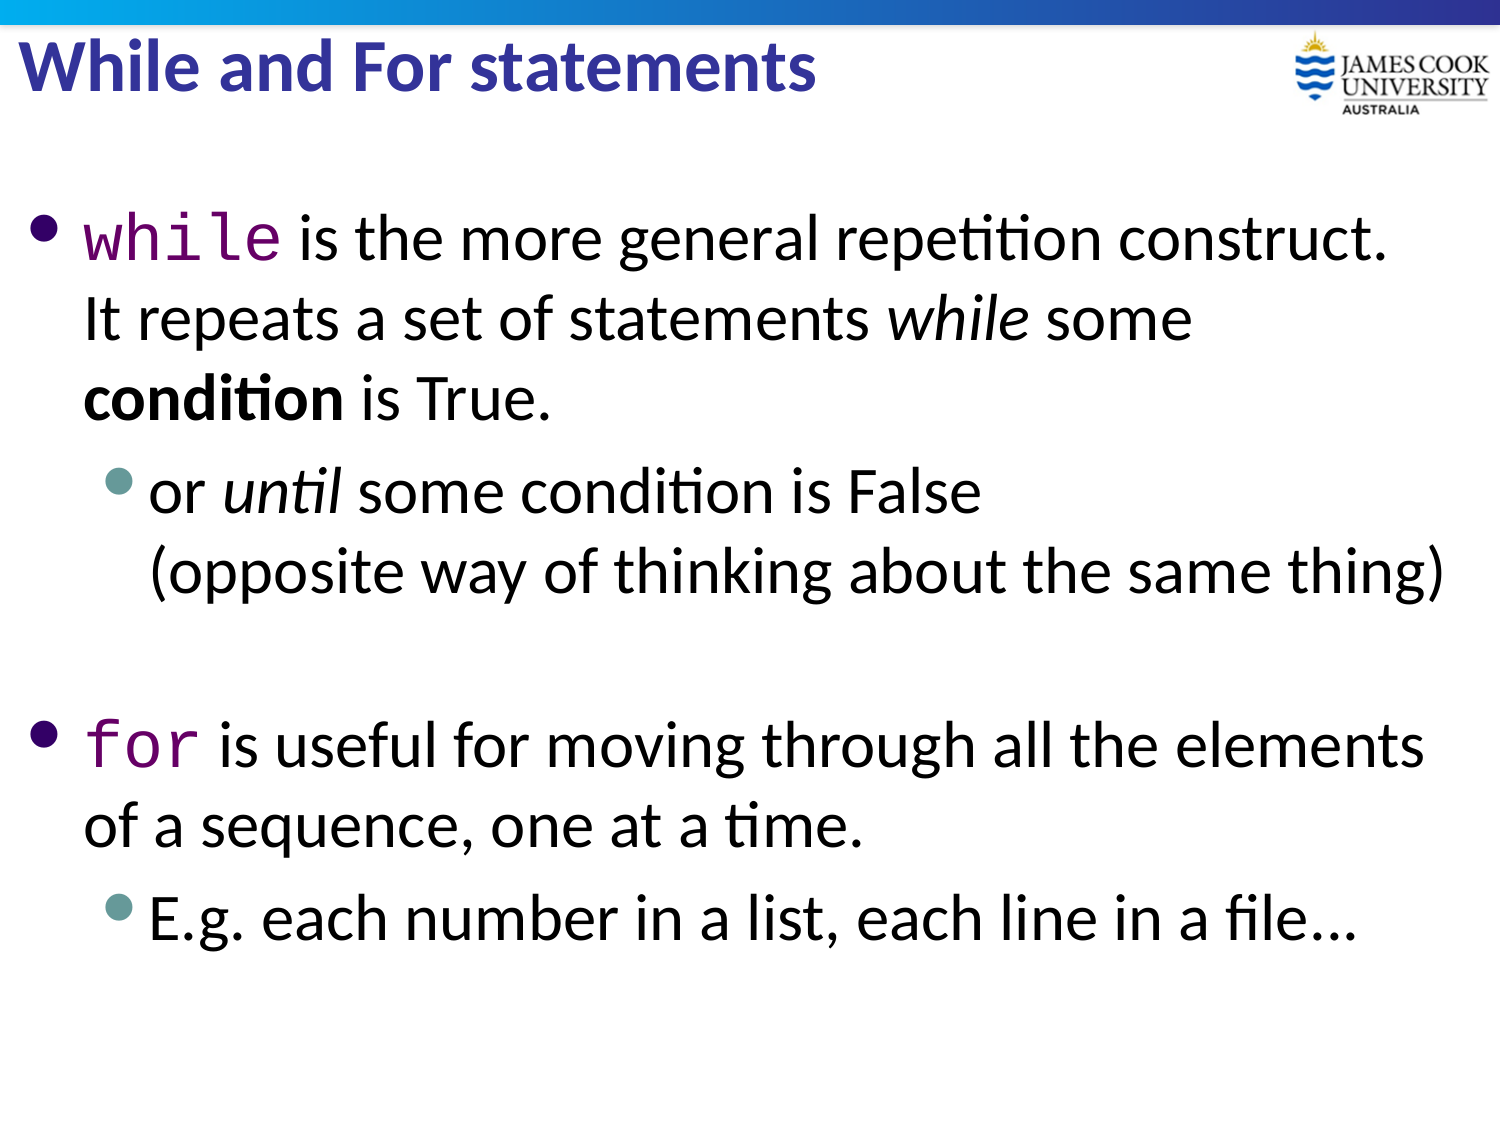

# While and For statements
while is the more general repetition construct.
It repeats a set of statements while some condition is True.
or until some condition is False
(opposite way of thinking about the same thing)
for is useful for moving through all the elements of a sequence, one at a time.
E.g. each number in a list, each line in a file...